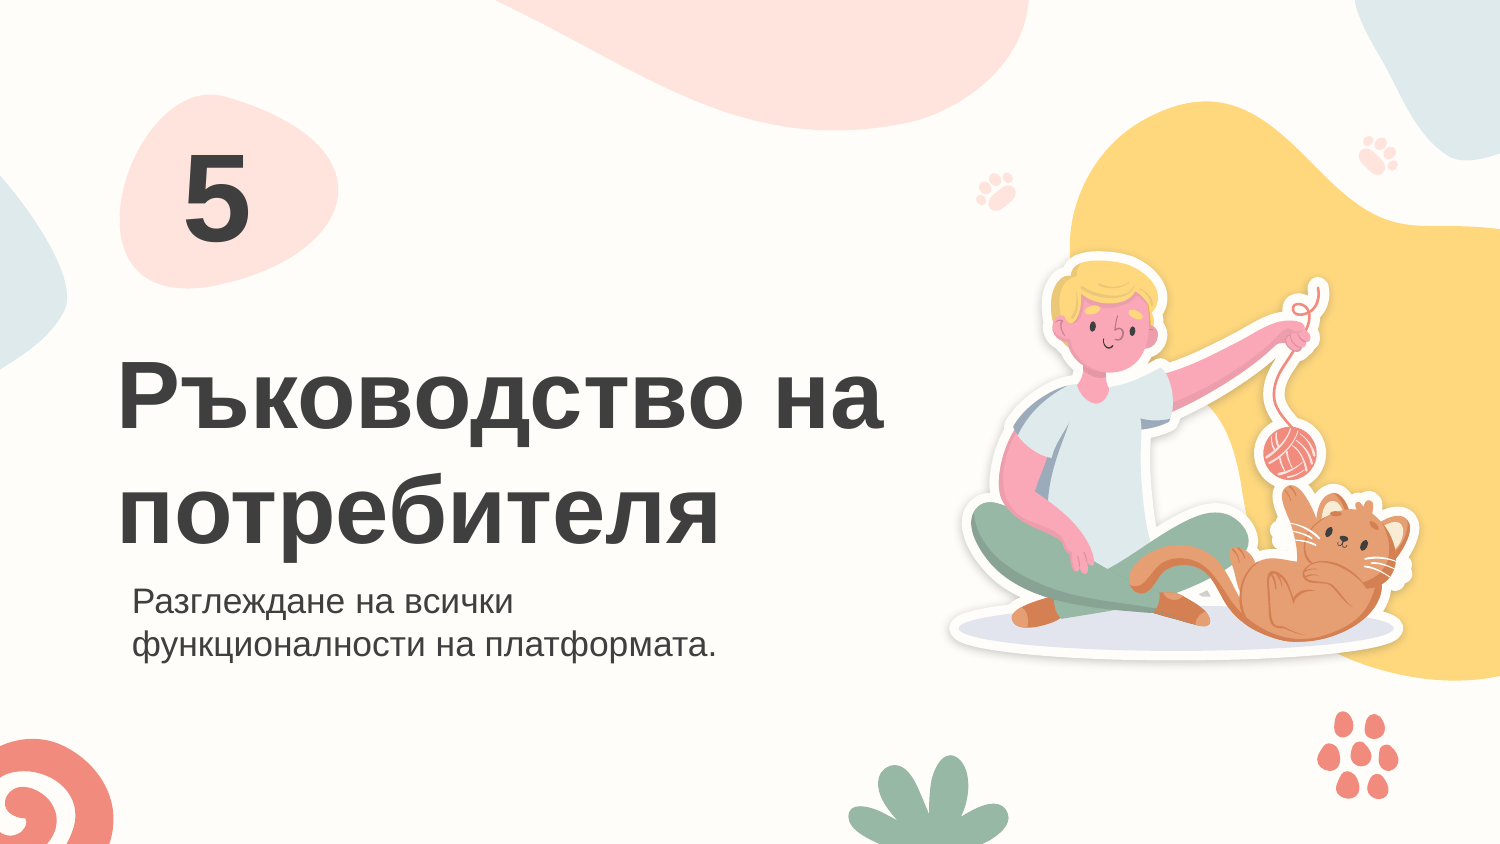

5

# Ръководство на потребителя
Разглеждане на всички функционалности на платформата.